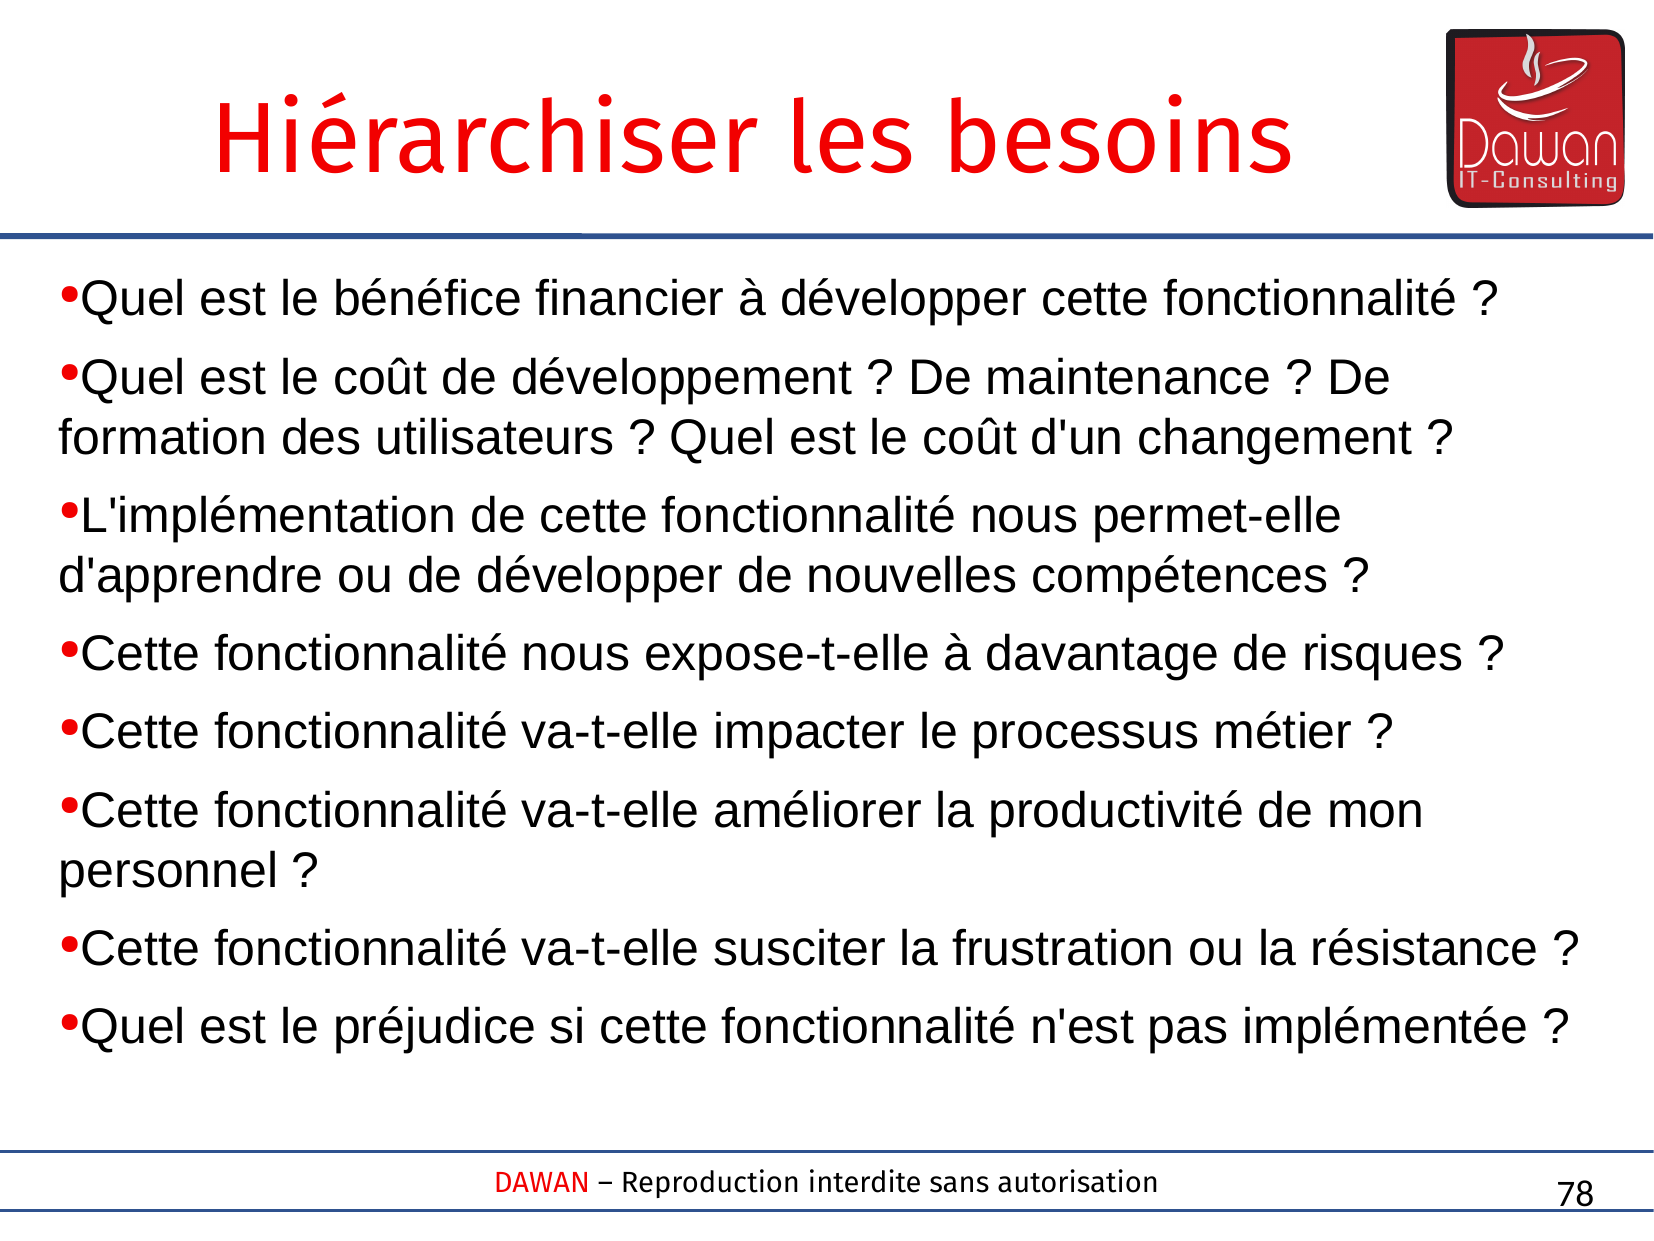

Hiérarchiser les besoins
Quel est le bénéfice financier à développer cette fonctionnalité ?
Quel est le coût de développement ? De maintenance ? De formation des utilisateurs ? Quel est le coût d'un changement ?
L'implémentation de cette fonctionnalité nous permet-elle d'apprendre ou de développer de nouvelles compétences ?
Cette fonctionnalité nous expose-t-elle à davantage de risques ?
Cette fonctionnalité va-t-elle impacter le processus métier ?
Cette fonctionnalité va-t-elle améliorer la productivité de mon personnel ?
Cette fonctionnalité va-t-elle susciter la frustration ou la résistance ?
Quel est le préjudice si cette fonctionnalité n'est pas implémentée ?
78